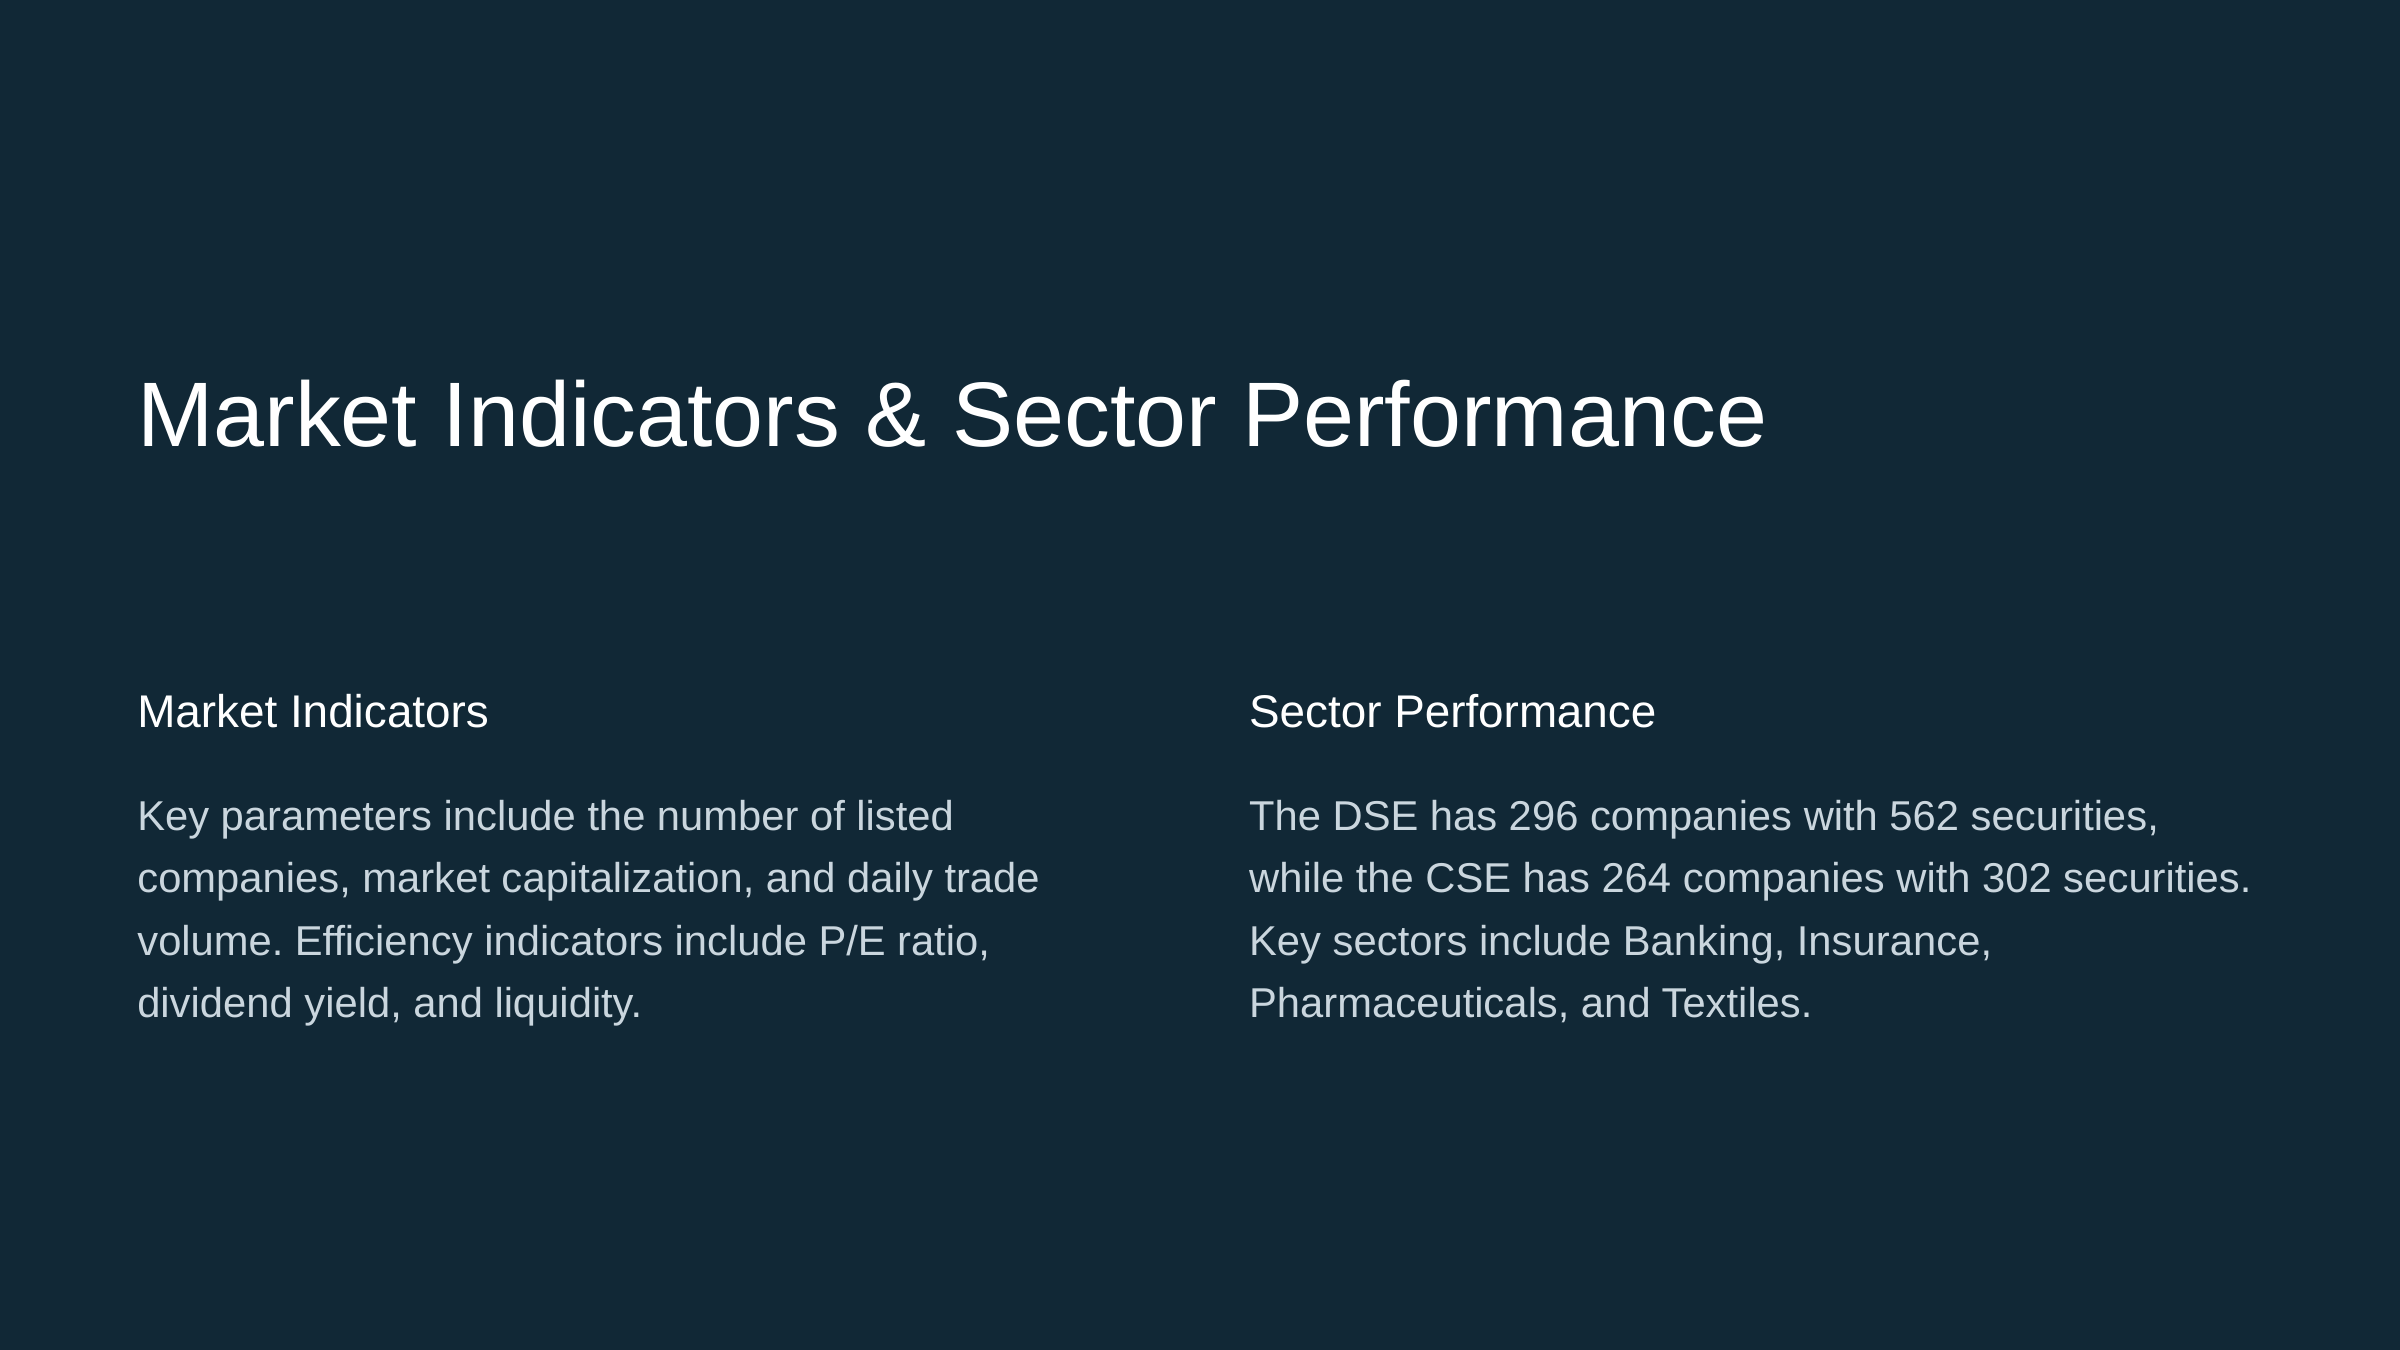

Market Indicators & Sector Performance
Market Indicators
Sector Performance
Key parameters include the number of listed companies, market capitalization, and daily trade volume. Efficiency indicators include P/E ratio, dividend yield, and liquidity.
The DSE has 296 companies with 562 securities, while the CSE has 264 companies with 302 securities. Key sectors include Banking, Insurance, Pharmaceuticals, and Textiles.